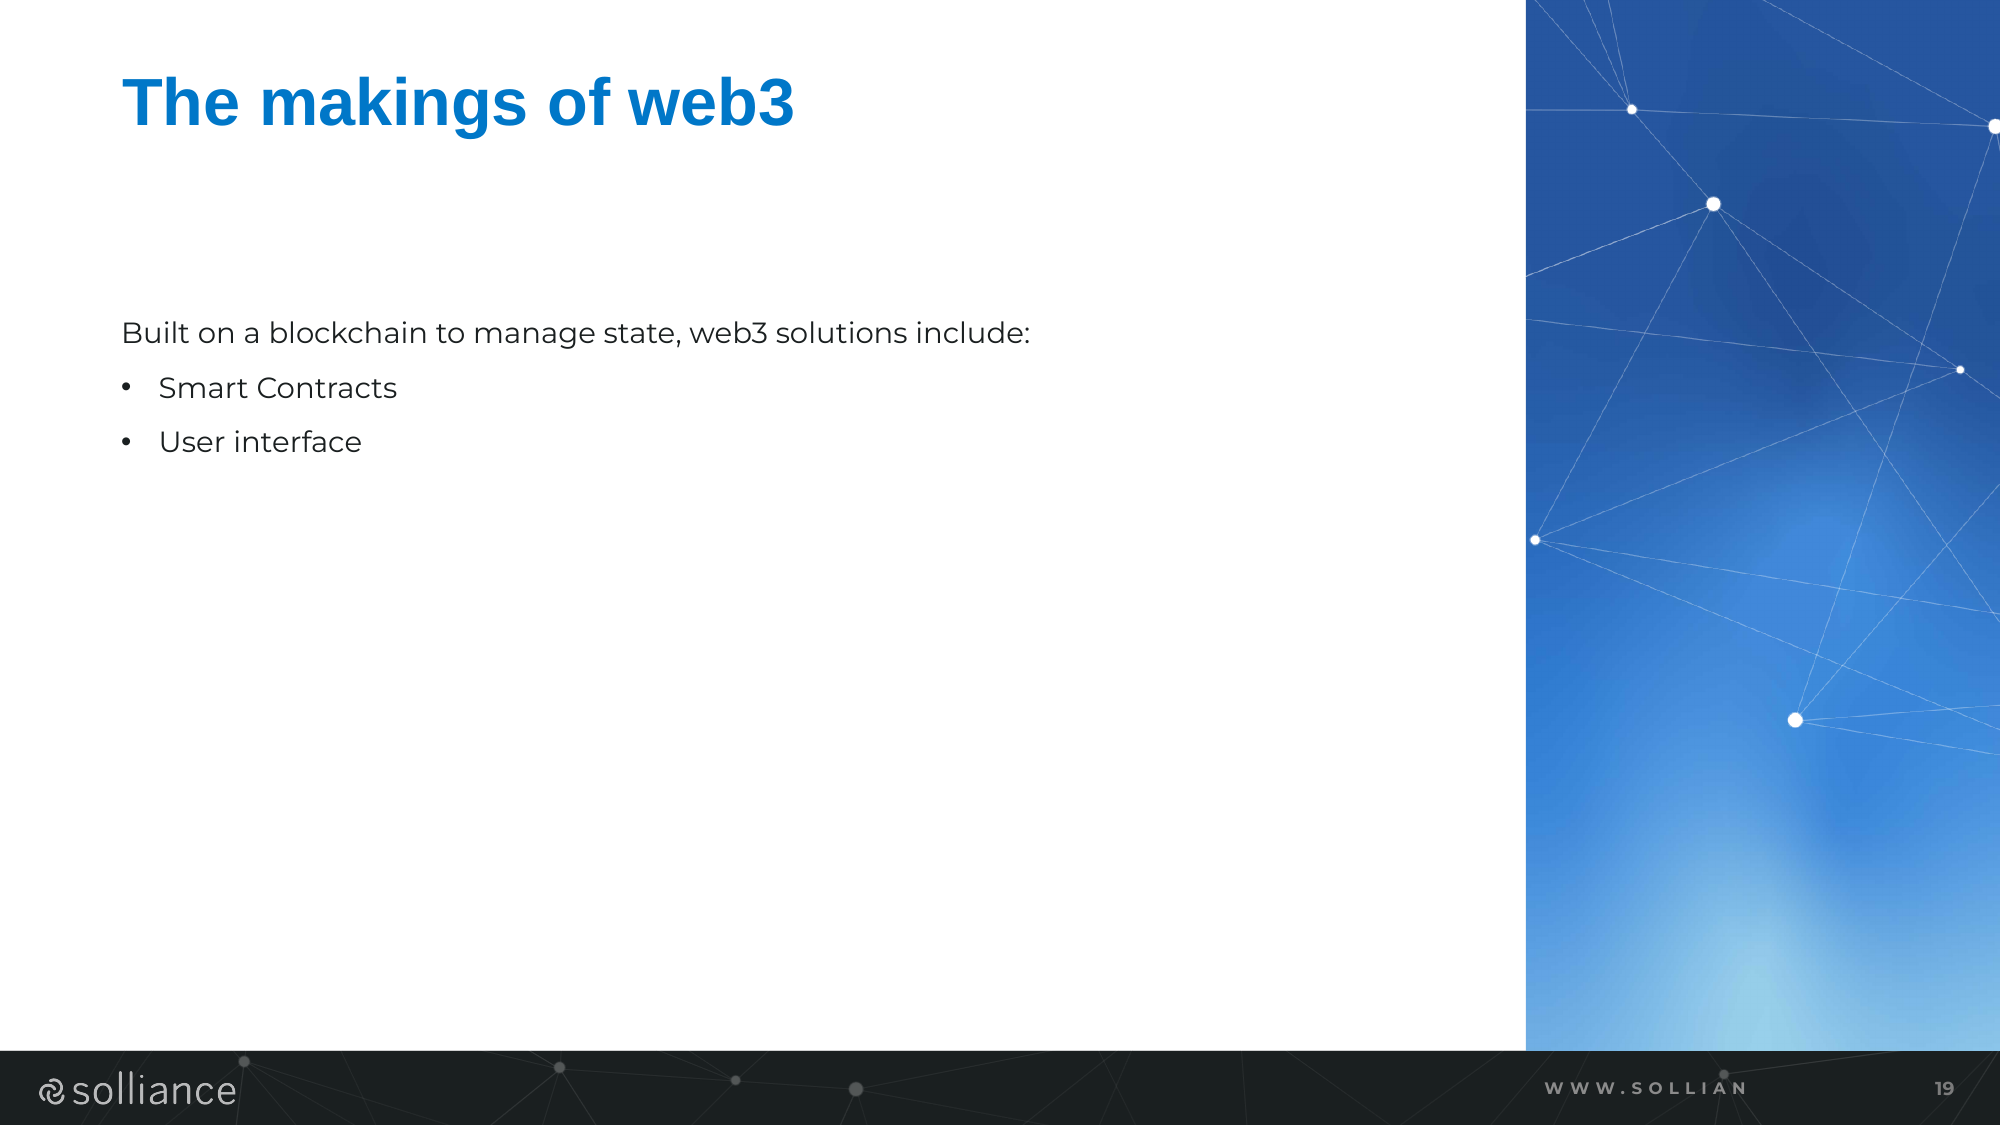

# The makings of web3

Built on a blockchain to manage state, web3 solutions include:
Smart Contracts
User interface
WWW.SOLLIANCE.NET
19